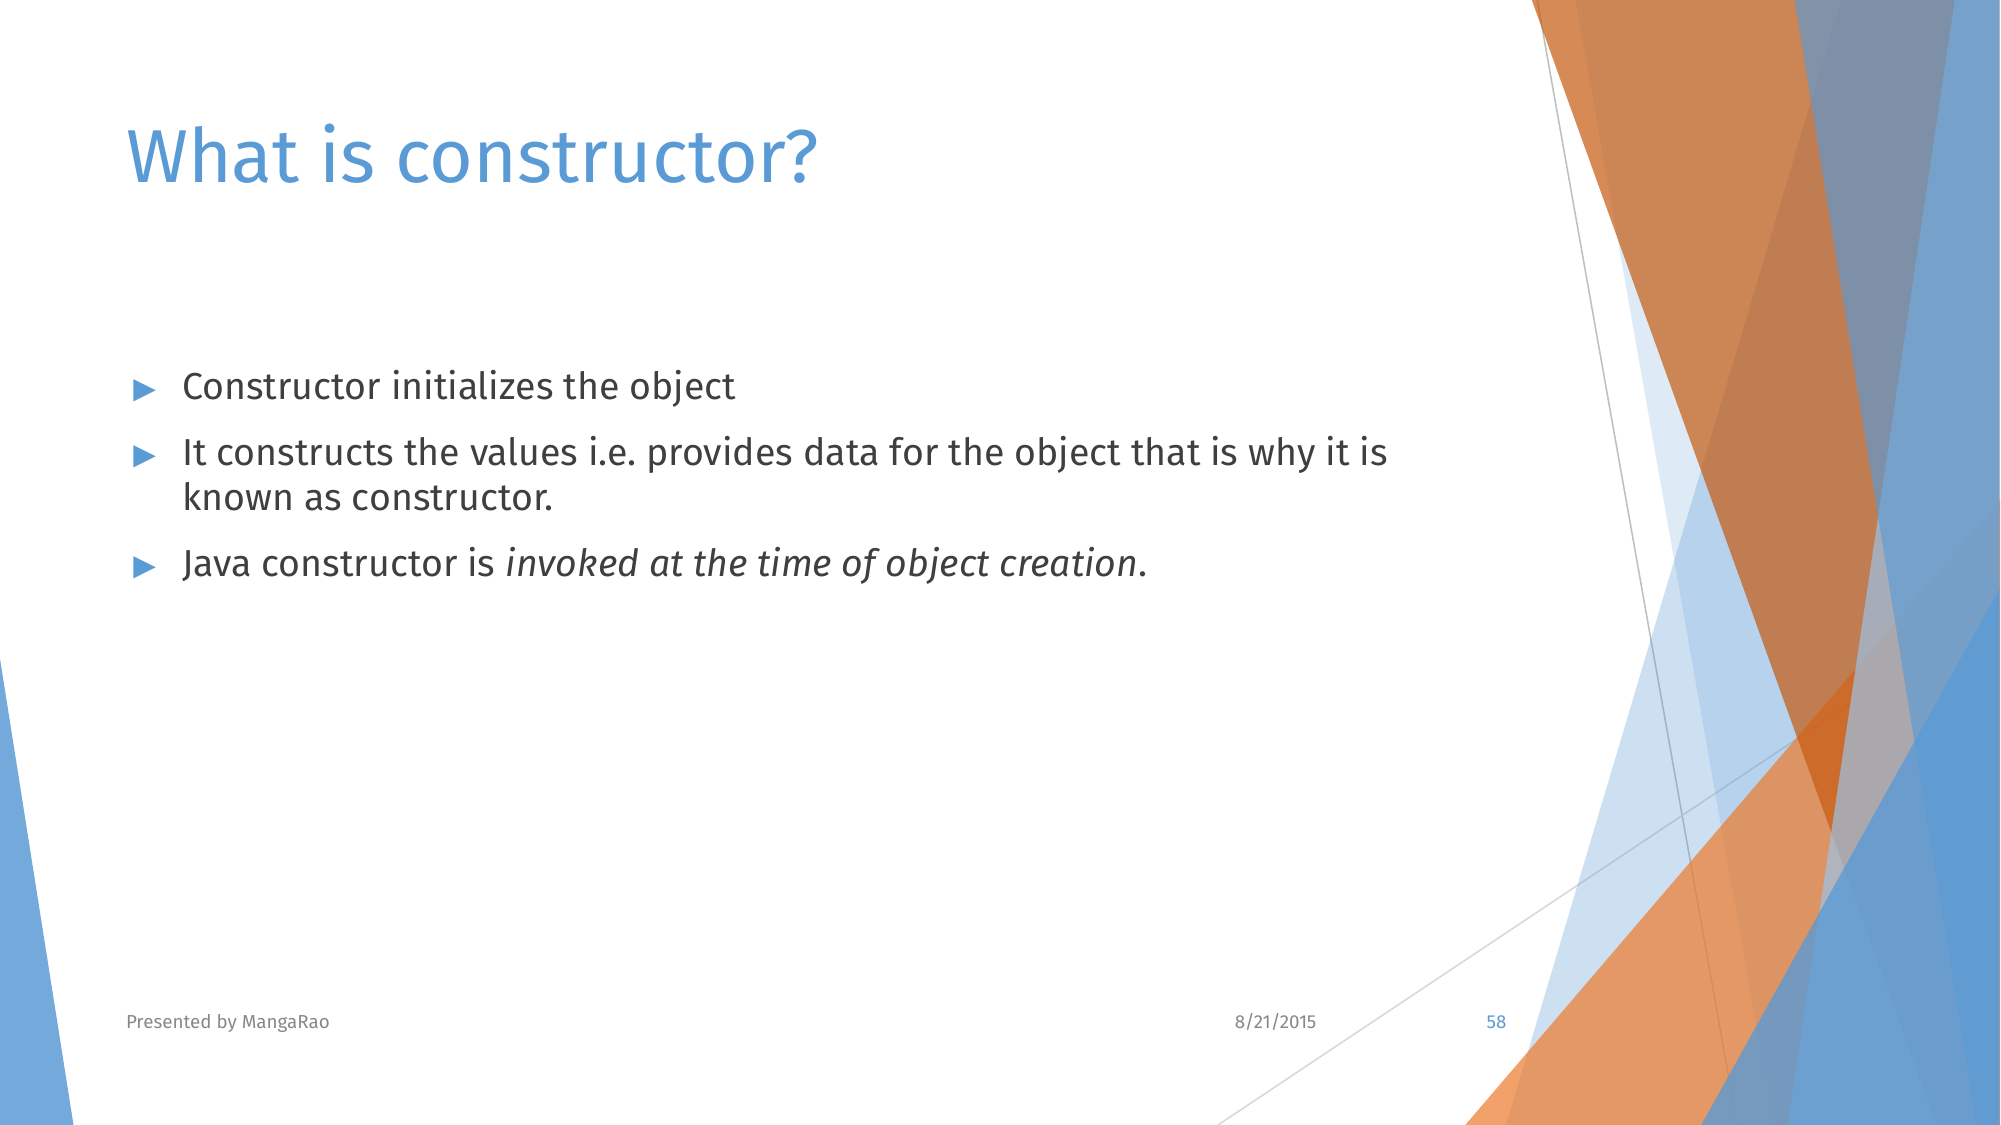

# What is constructor?
Constructor initializes the object
It constructs the values i.e. provides data for the object that is why it is known as constructor.
Java constructor is invoked at the time of object creation.

Presented by MangaRao
8/21/2015
58